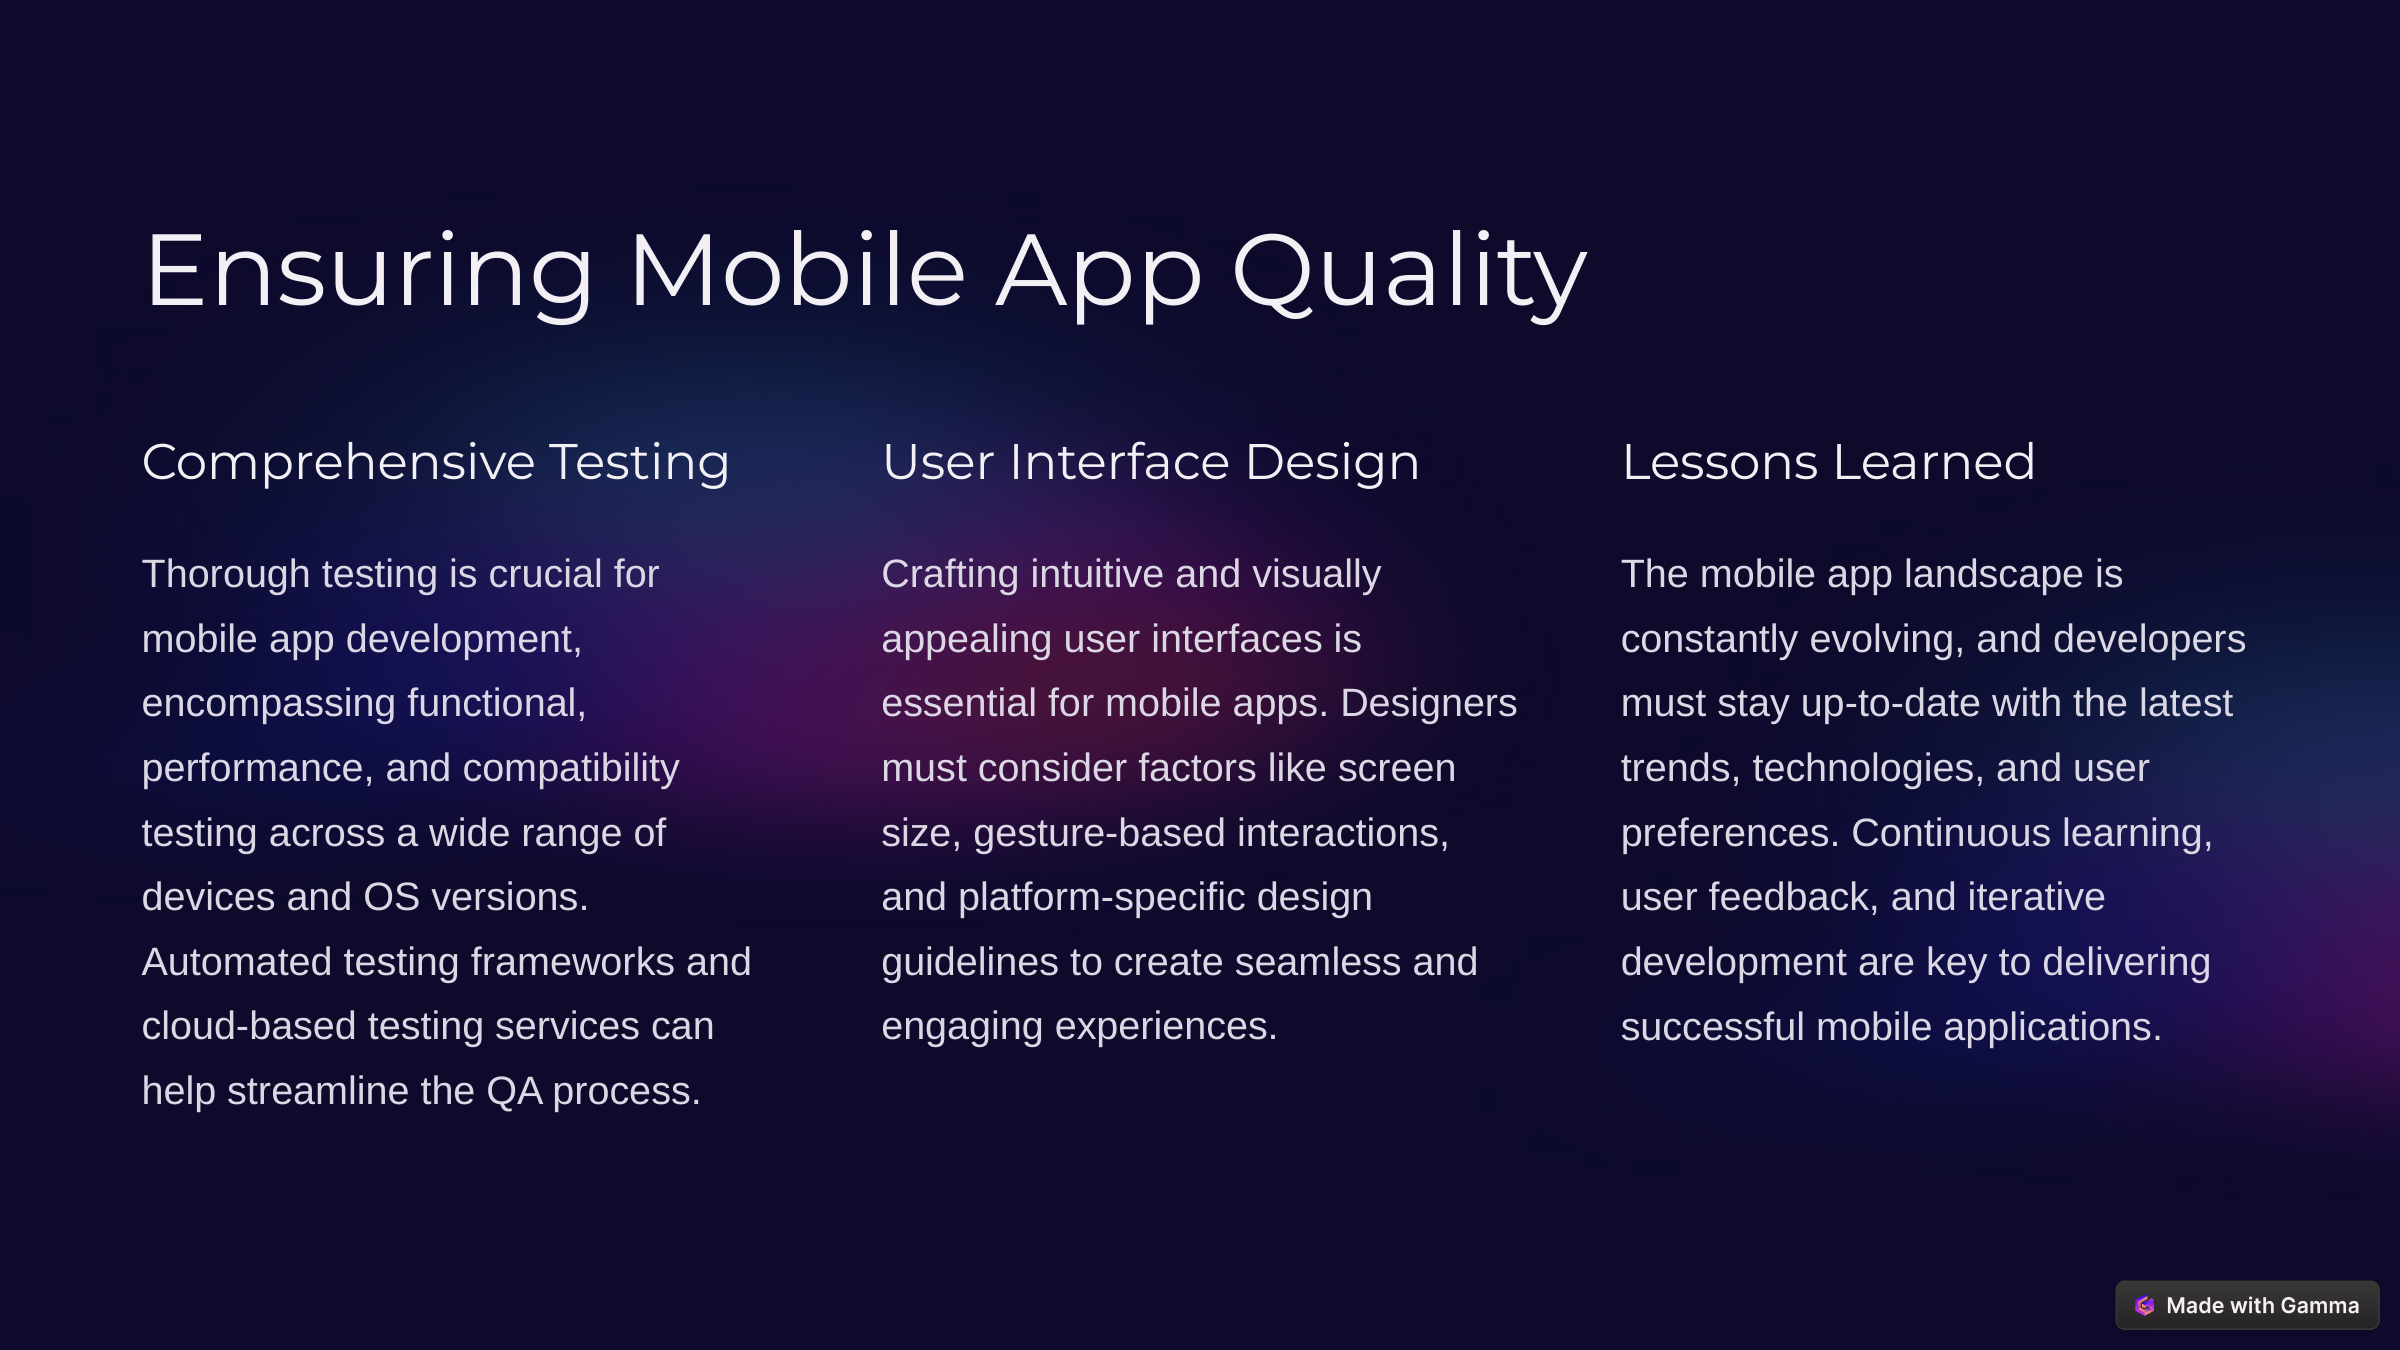

Ensuring Mobile App Quality
Comprehensive Testing
User Interface Design
Lessons Learned
Thorough testing is crucial for mobile app development, encompassing functional, performance, and compatibility testing across a wide range of devices and OS versions. Automated testing frameworks and cloud-based testing services can help streamline the QA process.
Crafting intuitive and visually appealing user interfaces is essential for mobile apps. Designers must consider factors like screen size, gesture-based interactions, and platform-specific design guidelines to create seamless and engaging experiences.
The mobile app landscape is constantly evolving, and developers must stay up-to-date with the latest trends, technologies, and user preferences. Continuous learning, user feedback, and iterative development are key to delivering successful mobile applications.